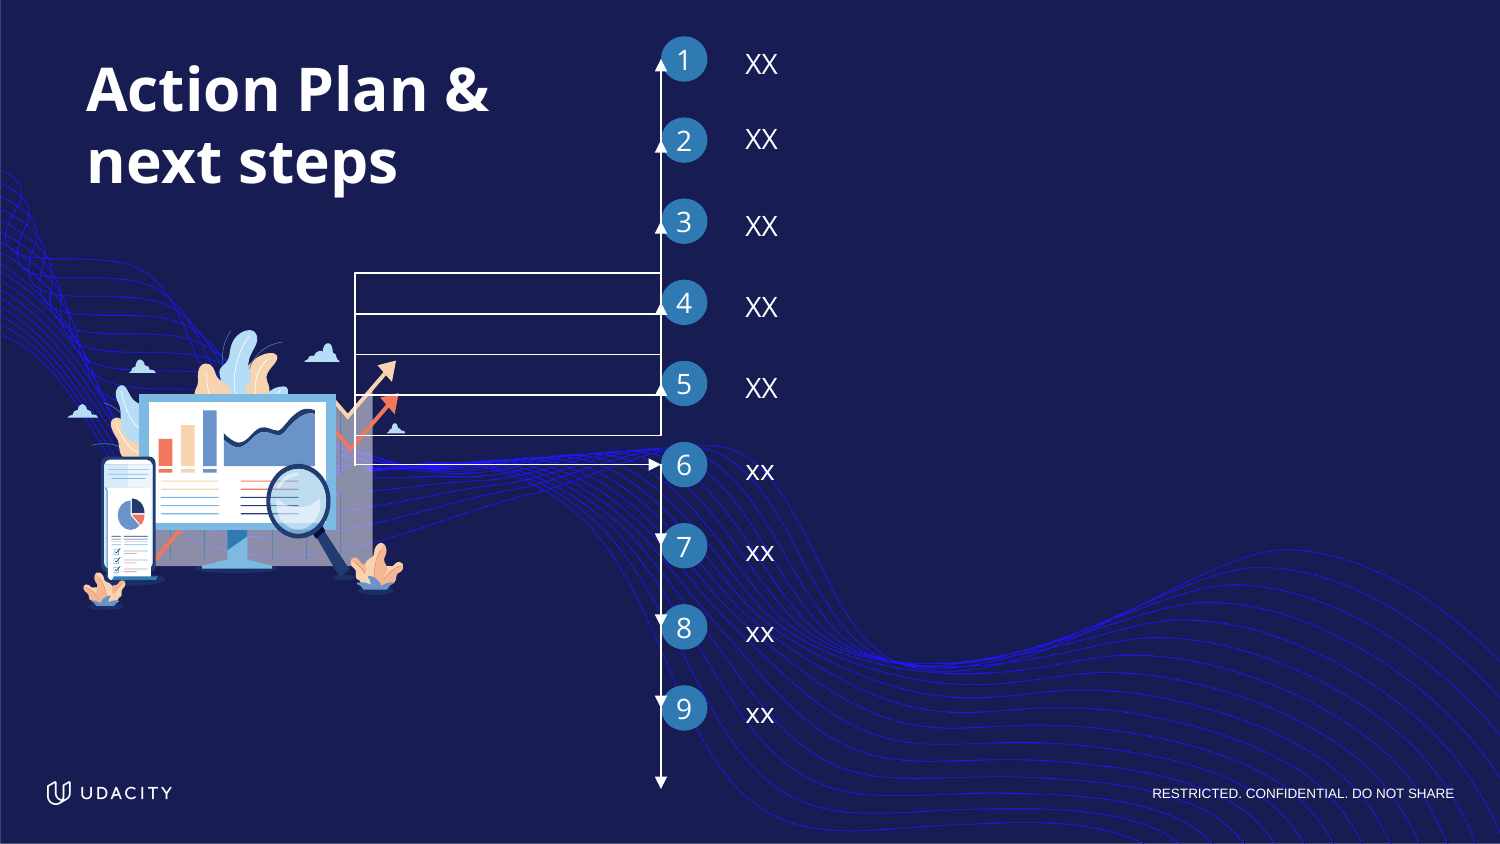

1
XX
# Action Plan & next steps
XX
2
3
XX
4
XX

5
XX
6
xx

7
xx
8
xx
9
xx